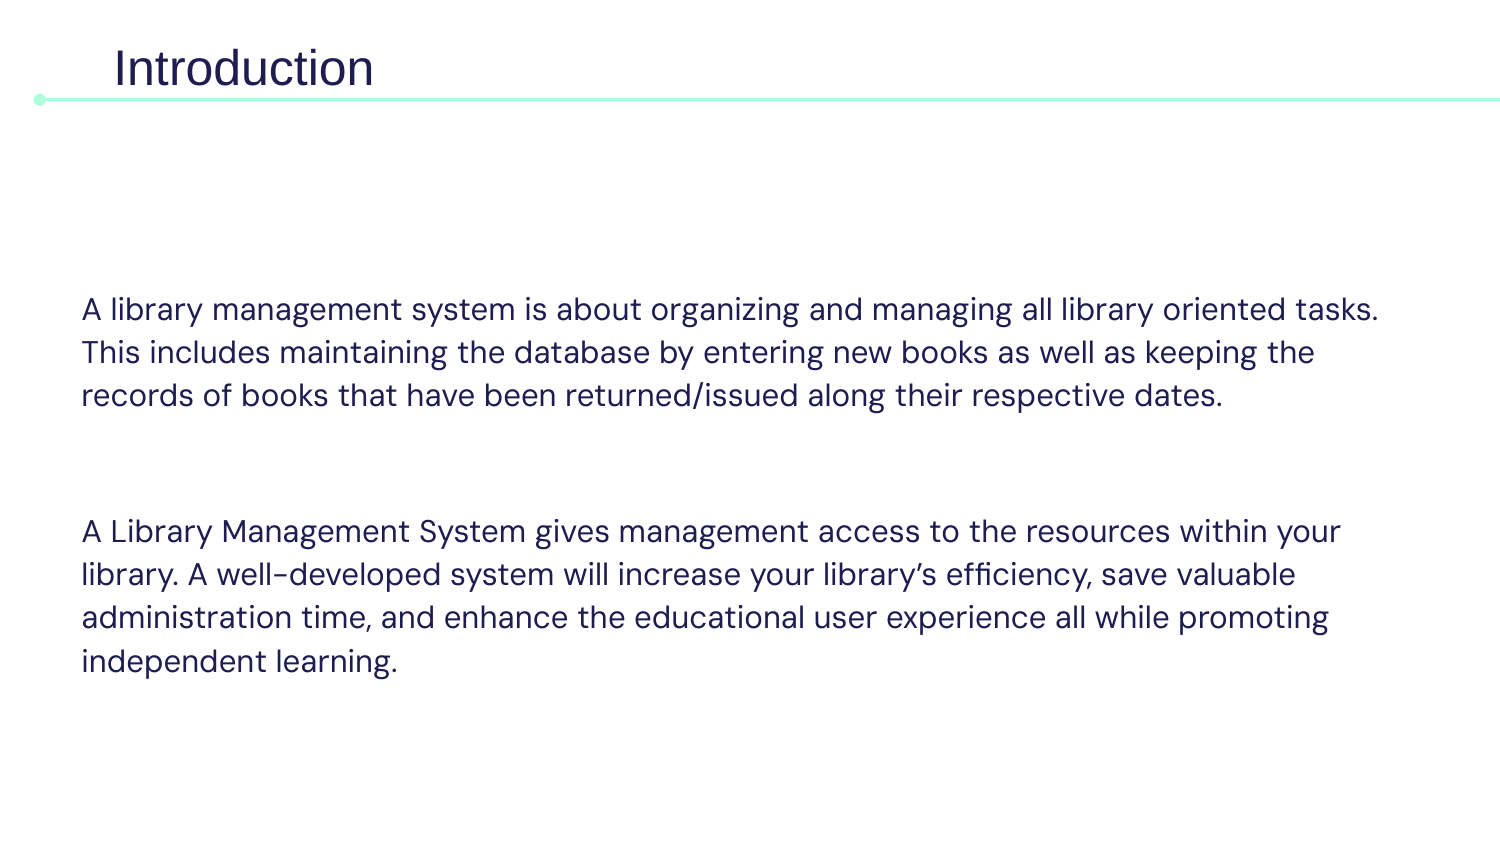

# Introduction
A library management system is about organizing and managing all library oriented tasks. This includes maintaining the database by entering new books as well as keeping the records of books that have been returned/issued along their respective dates.

A Library Management System gives management access to the resources within your library. A well-developed system will increase your library’s efficiency, save valuable administration time, and enhance the educational user experience all while promoting independent learning.